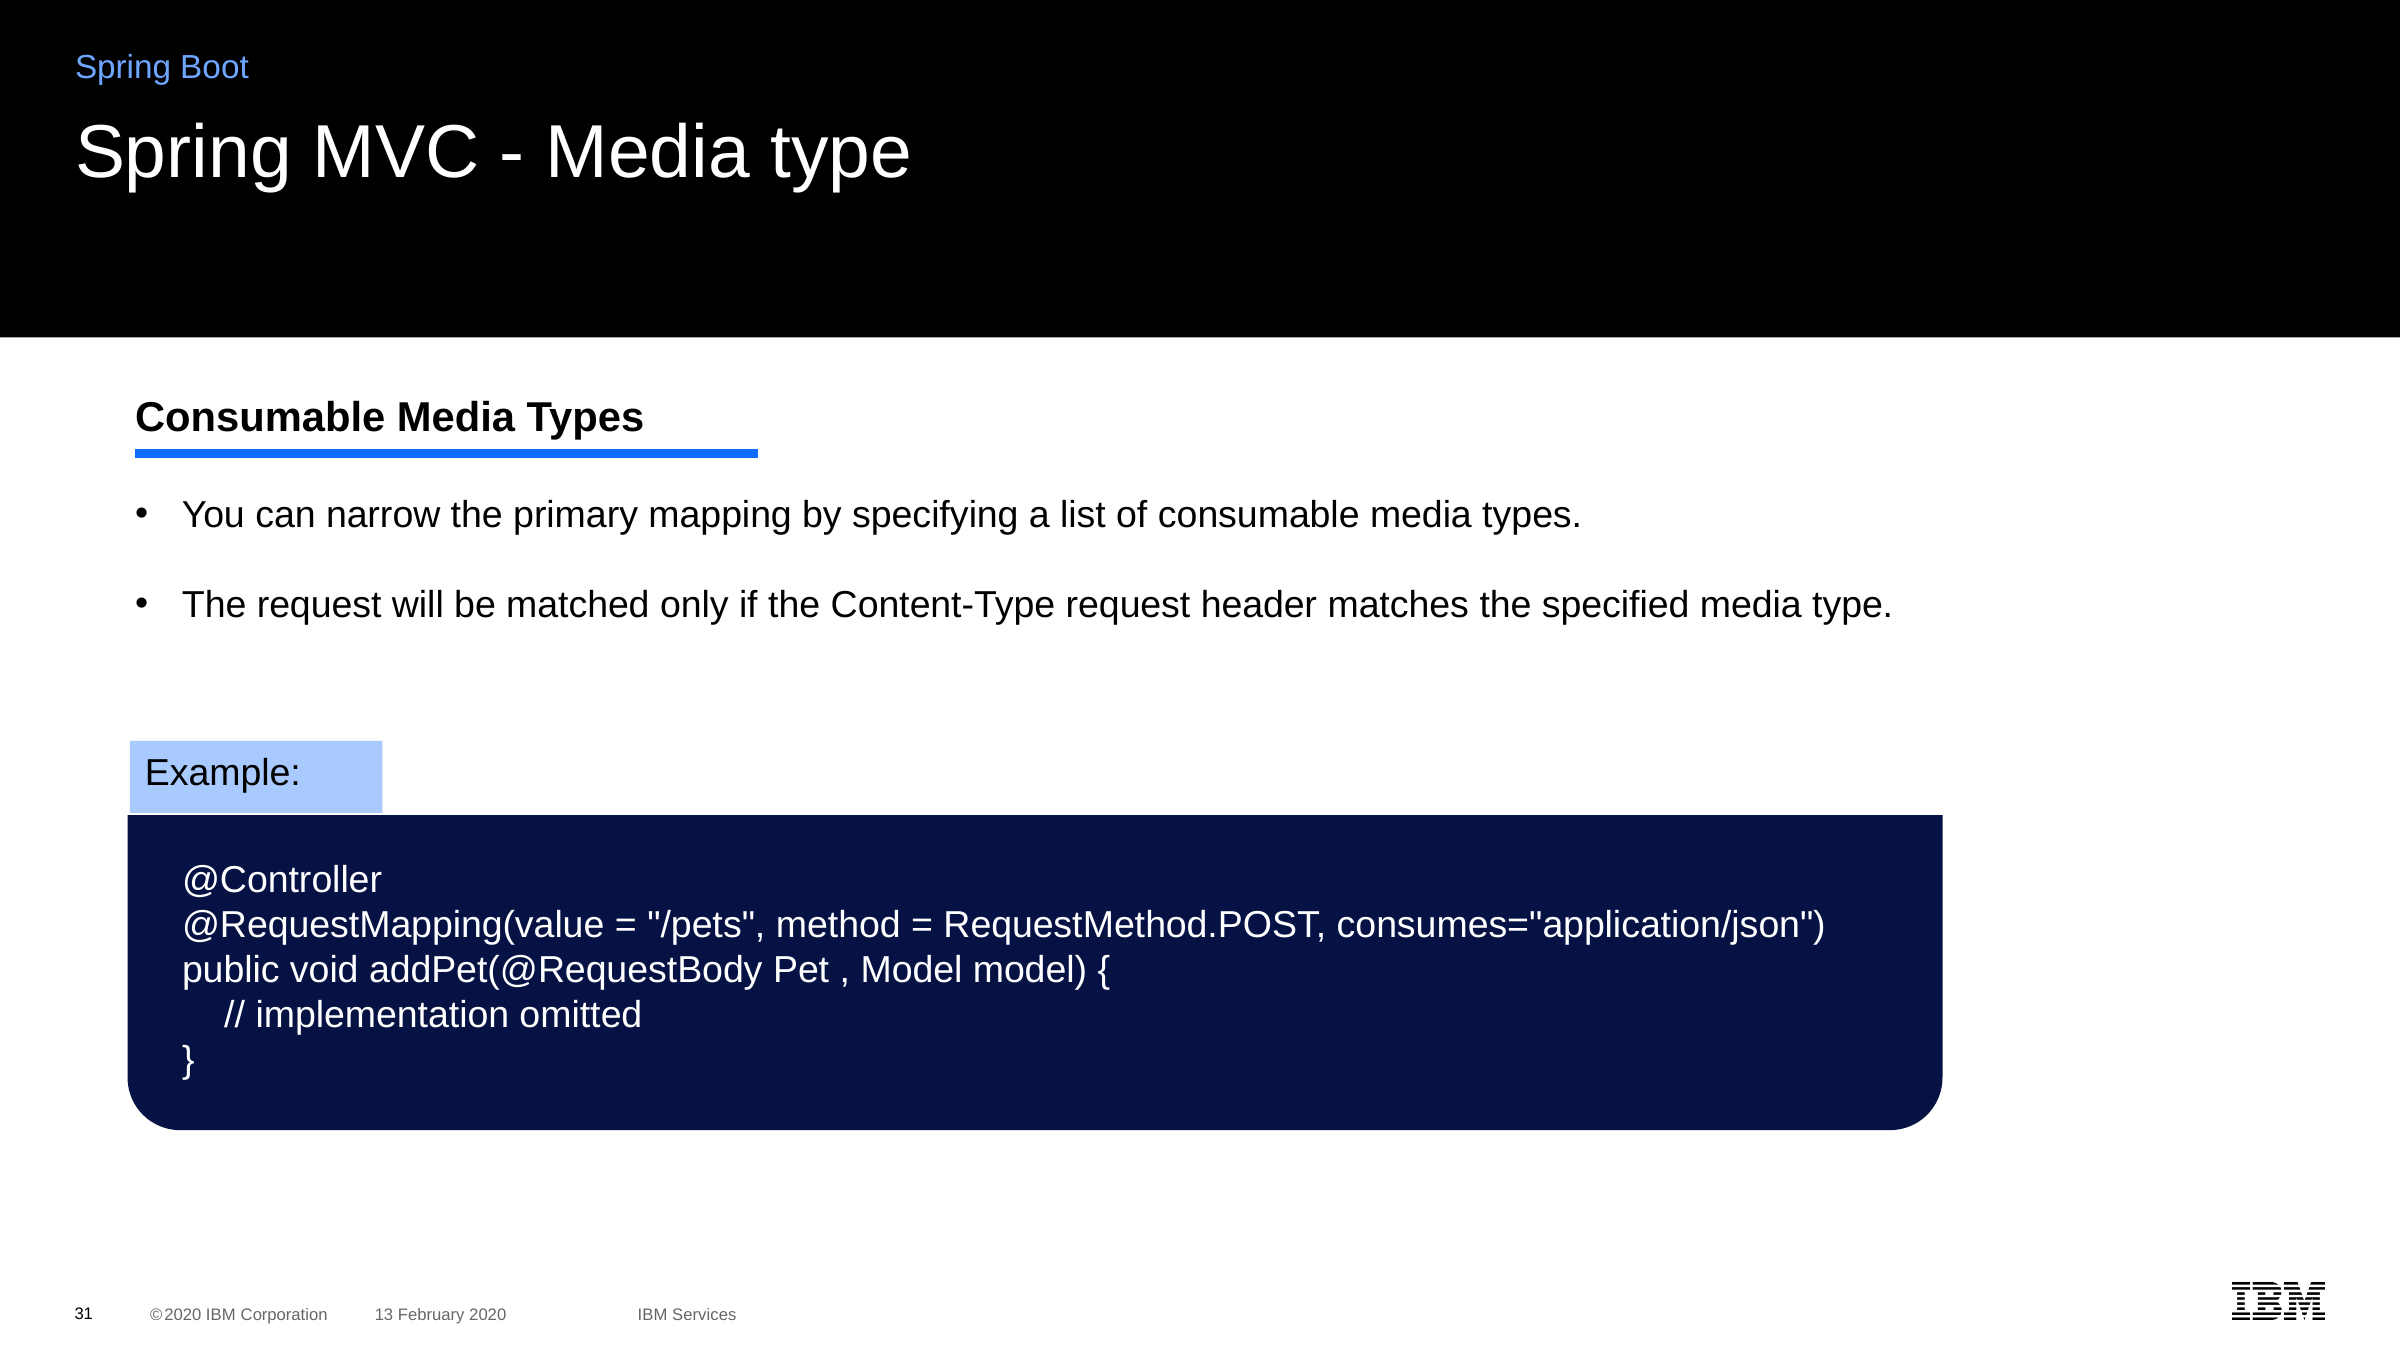

Spring Boot

# Spring MVC - Media type
Consumable Media Types

You can narrow the primary mapping by specifying a list of consumable media types.

The request will be matched only if the Content-Type request header matches the specified media type.

Example:
z
@Controller
@RequestMapping(value = "/pets", method = RequestMethod.POST, consumes="application/json")
public void addPet(@RequestBody Pet , Model model) {
    // implementation omitted
}